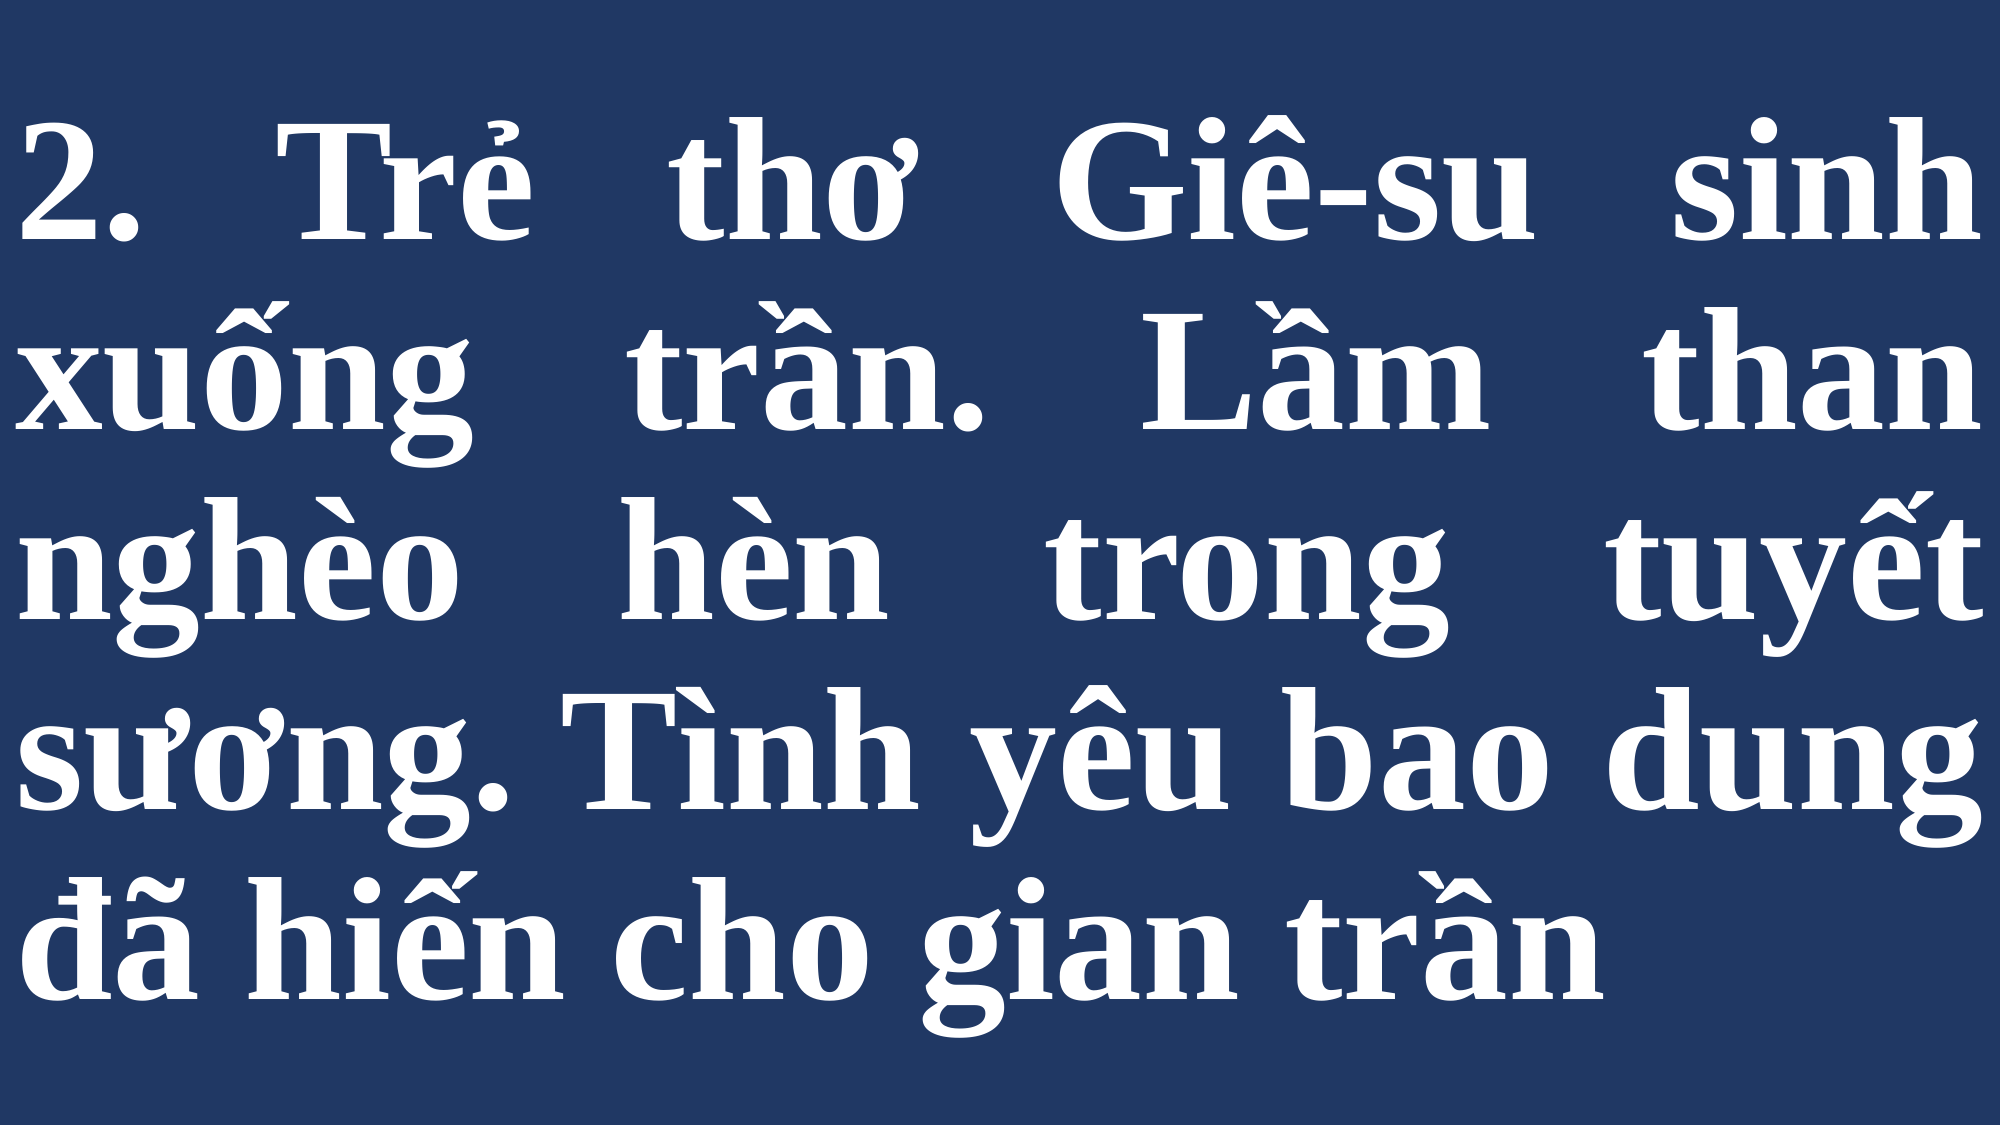

# 2. Trẻ thơ Giê-su sinh xuống trần. Lầm than nghèo hèn trong tuyết sương. Tình yêu bao dung đã hiến cho gian trần